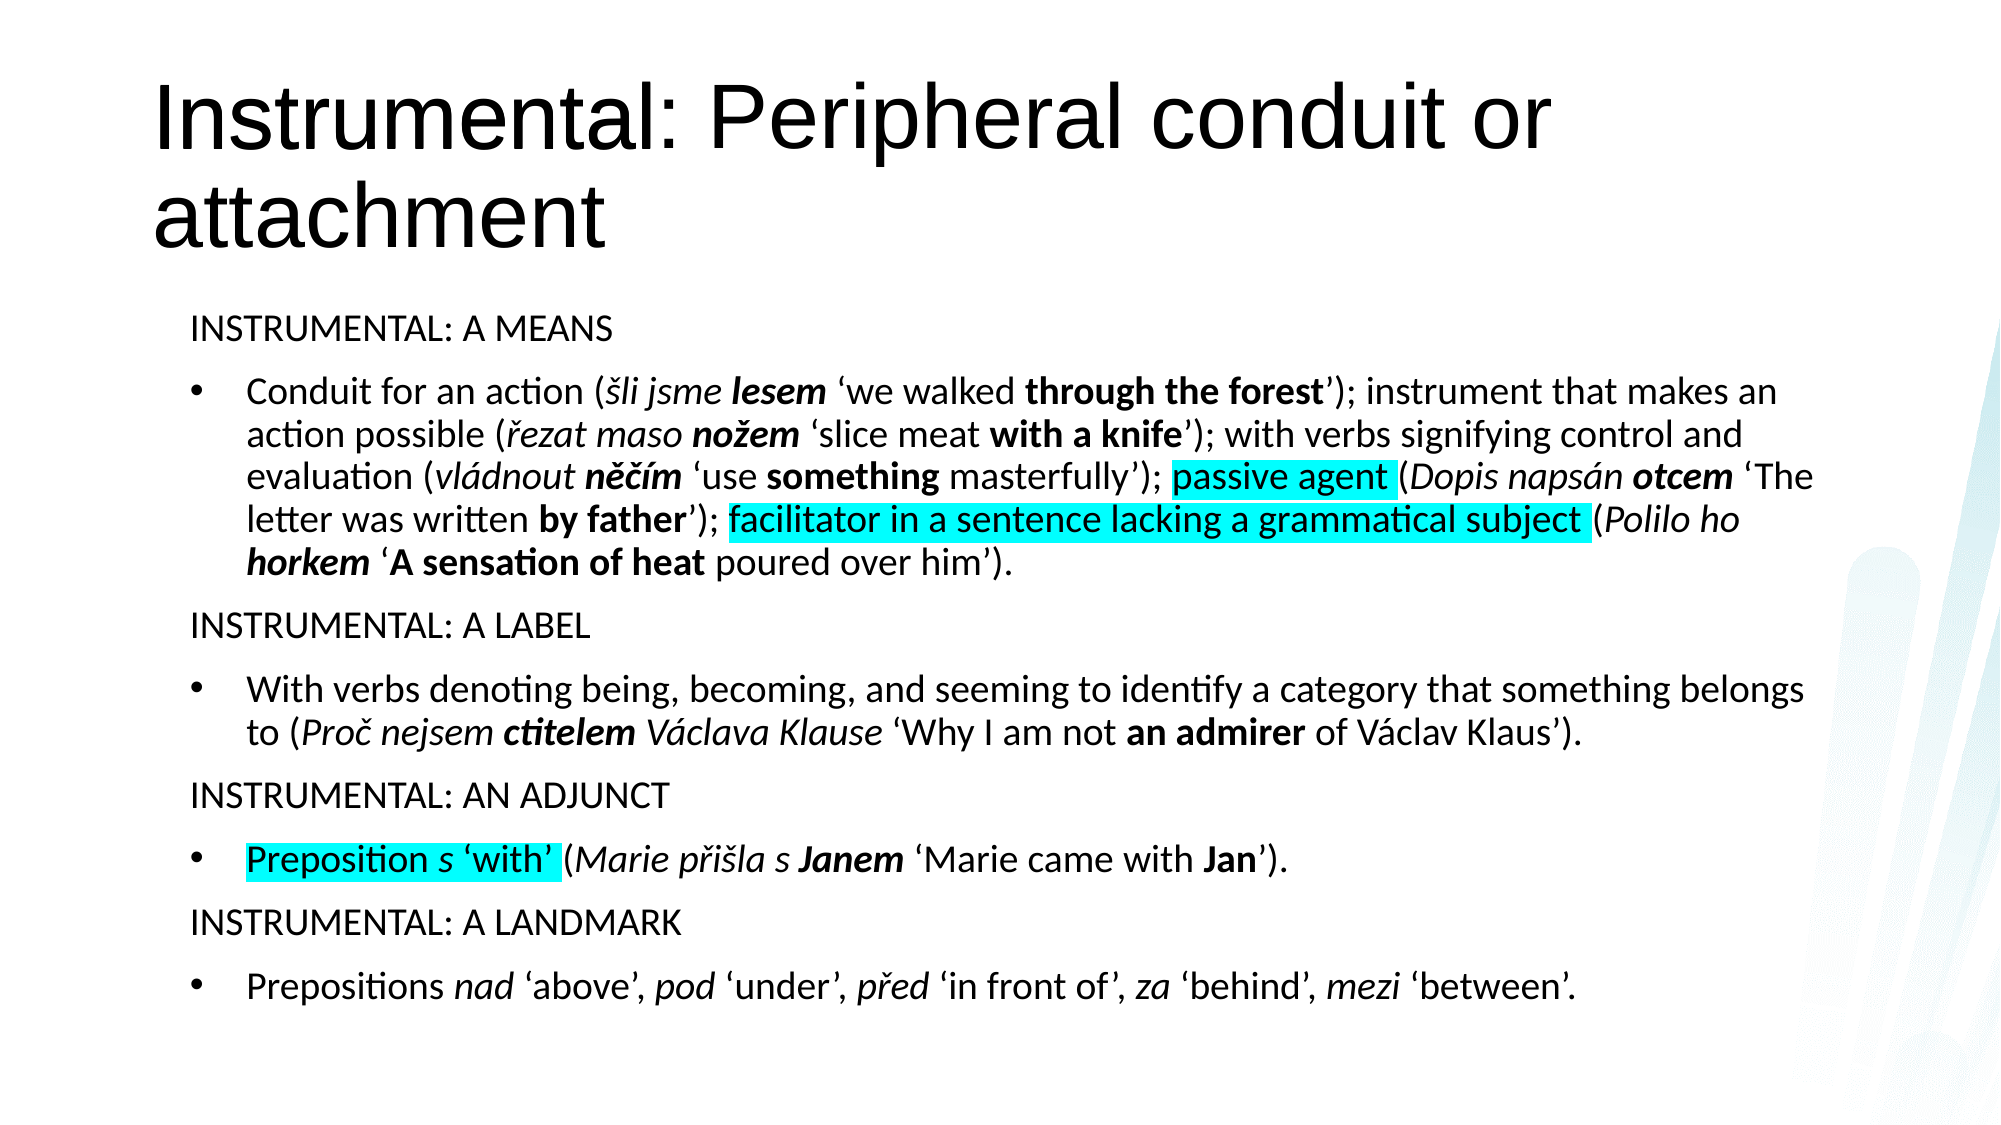

Instrumental
# Instrumental: Peripheral conduit or attachment
INSTRUMENTAL: A MEANS
Conduit for an action (šli jsme lesem ‘we walked through the forest’); instrument that makes an action possible (řezat maso nožem ‘slice meat with a knife’); with verbs signifying control and evaluation (vládnout něčím ‘use something masterfully’); passive agent (Dopis napsán otcem ‘The letter was written by father’); facilitator in a sentence lacking a grammatical subject (Polilo ho horkem ‘A sensation of heat poured over him’).
INSTRUMENTAL: A LABEL
With verbs denoting being, becoming, and seeming to identify a category that something belongs to (Proč nejsem ctitelem Václava Klause ‘Why I am not an admirer of Václav Klaus’).
INSTRUMENTAL: AN ADJUNCT
Preposition s ‘with’ (Marie přišla s Janem ‘Marie came with Jan’).
INSTRUMENTAL: A LANDMARK
Prepositions nad ‘above’, pod ‘under’, před ‘in front of’, za ‘behind’, mezi ‘between’.